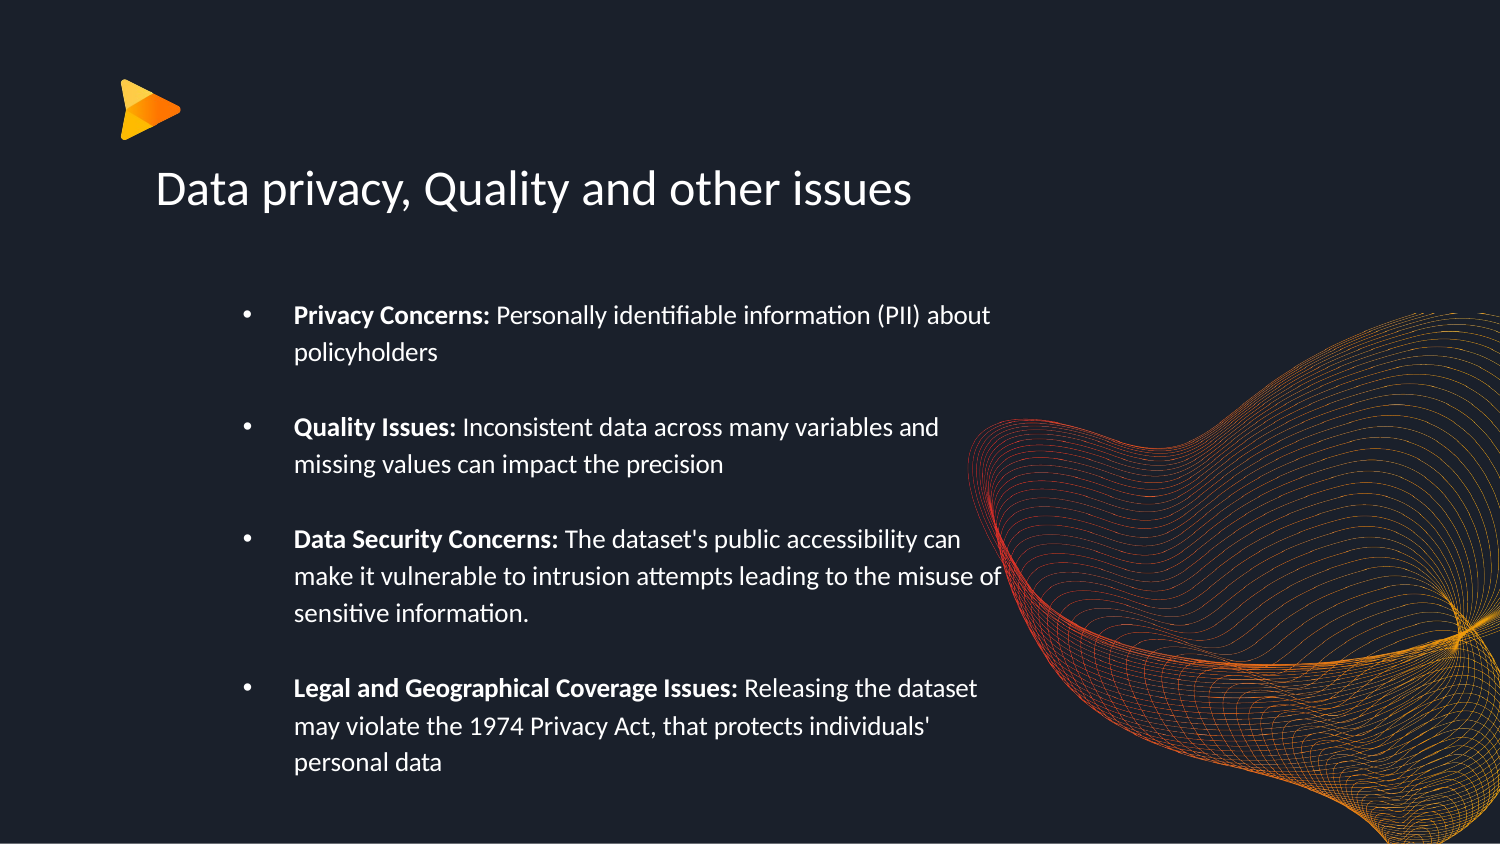

# Data privacy, Quality and other issues
Privacy Concerns: Personally identifiable information (PII) about policyholders
Quality Issues: Inconsistent data across many variables and missing values can impact the precision
•
Data Security Concerns: The dataset's public accessibility can make it vulnerable to intrusion attempts leading to the misuse of sensitive information.
•
Legal and Geographical Coverage Issues: Releasing the dataset may violate the 1974 Privacy Act, that protects individuals' personal data
•